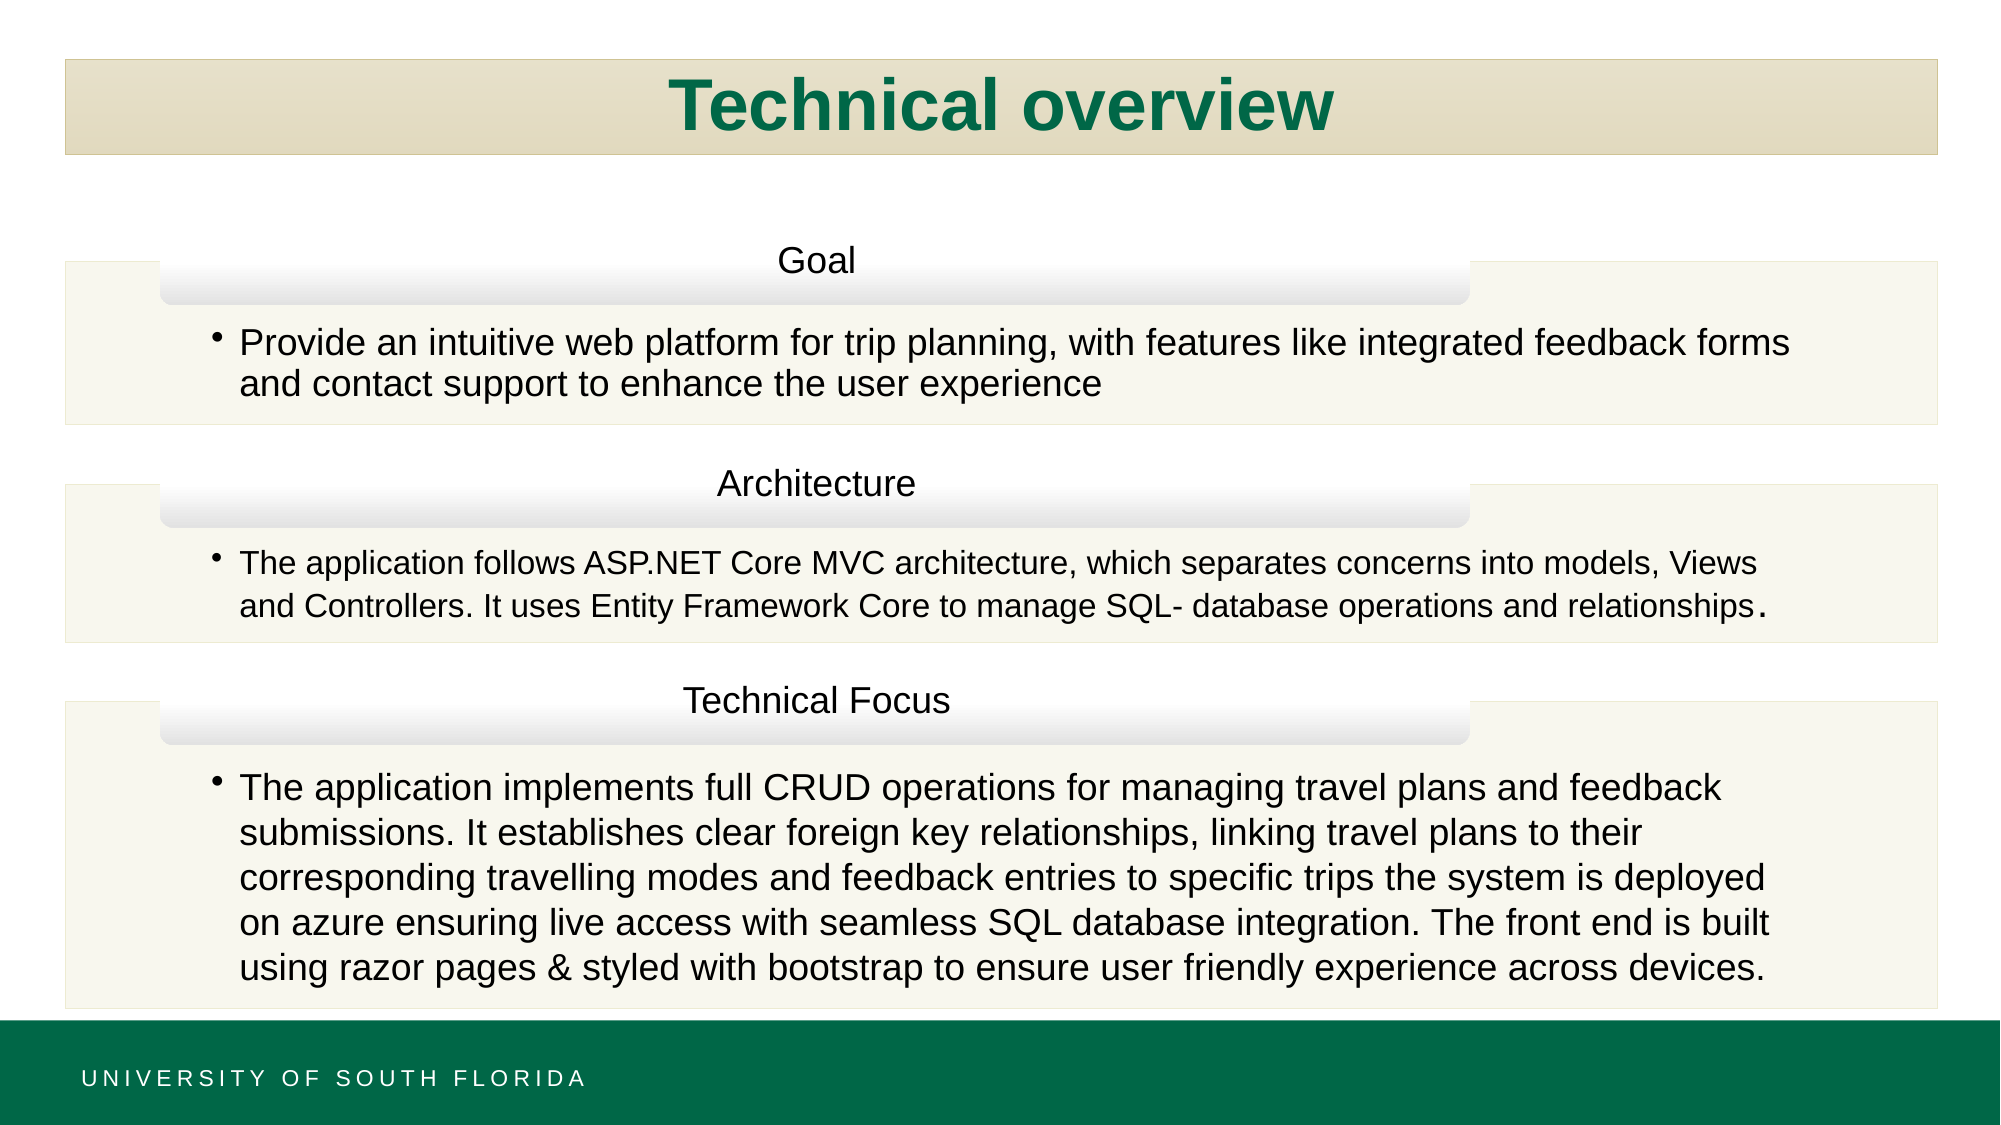

# Technical overview
Provide an intuitive web platform for trip planning, with features like integrated feedback forms and contact support to enhance the user experience
Goal
The application follows ASP.NET Core MVC architecture, which separates concerns into models, Views and Controllers. It uses Entity Framework Core to manage SQL- database operations and relationships.
Architecture
The application implements full CRUD operations for managing travel plans and feedback submissions. It establishes clear foreign key relationships, linking travel plans to their corresponding travelling modes and feedback entries to specific trips the system is deployed on azure ensuring live access with seamless SQL database integration. The front end is built using razor pages & styled with bootstrap to ensure user friendly experience across devices.
Technical Focus
UNIVERSITY OF SOUTH FLORIDA